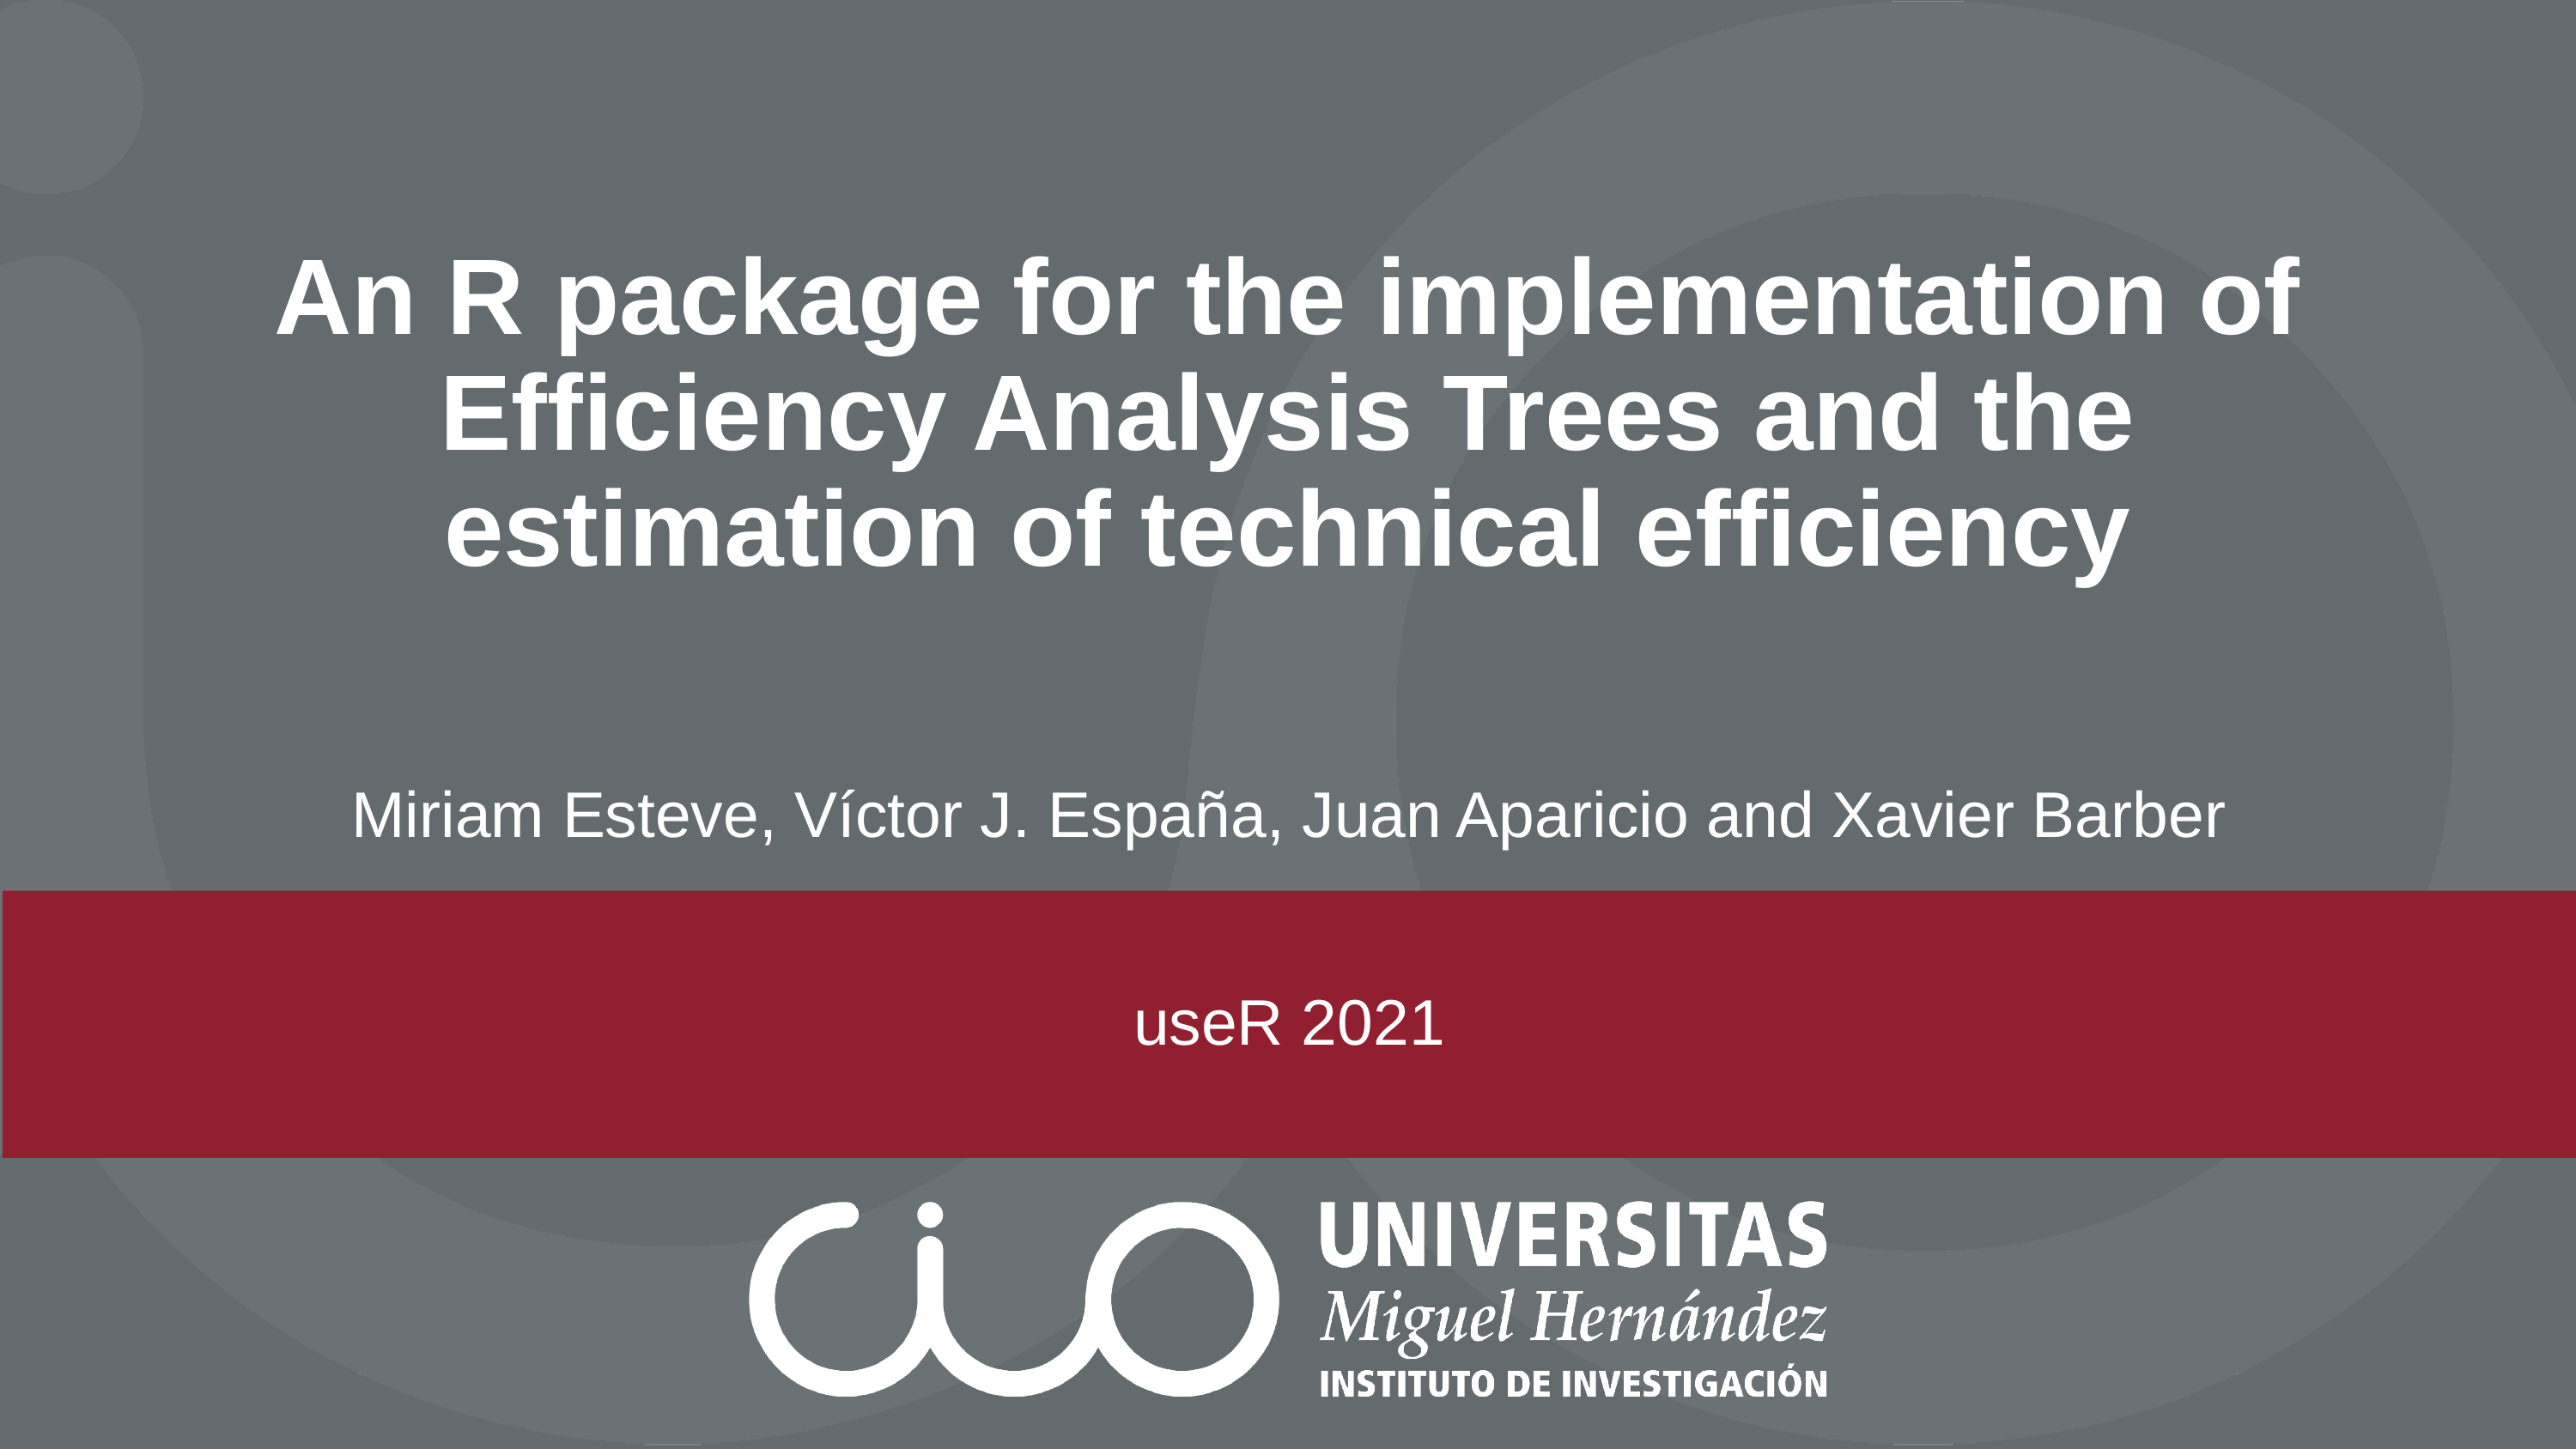

# An R package for the implementation of Efficiency Analysis Trees and the estimation of technical efficiency
Miriam Esteve, Víctor J. España, Juan Aparicio and Xavier Barber
useR 2021